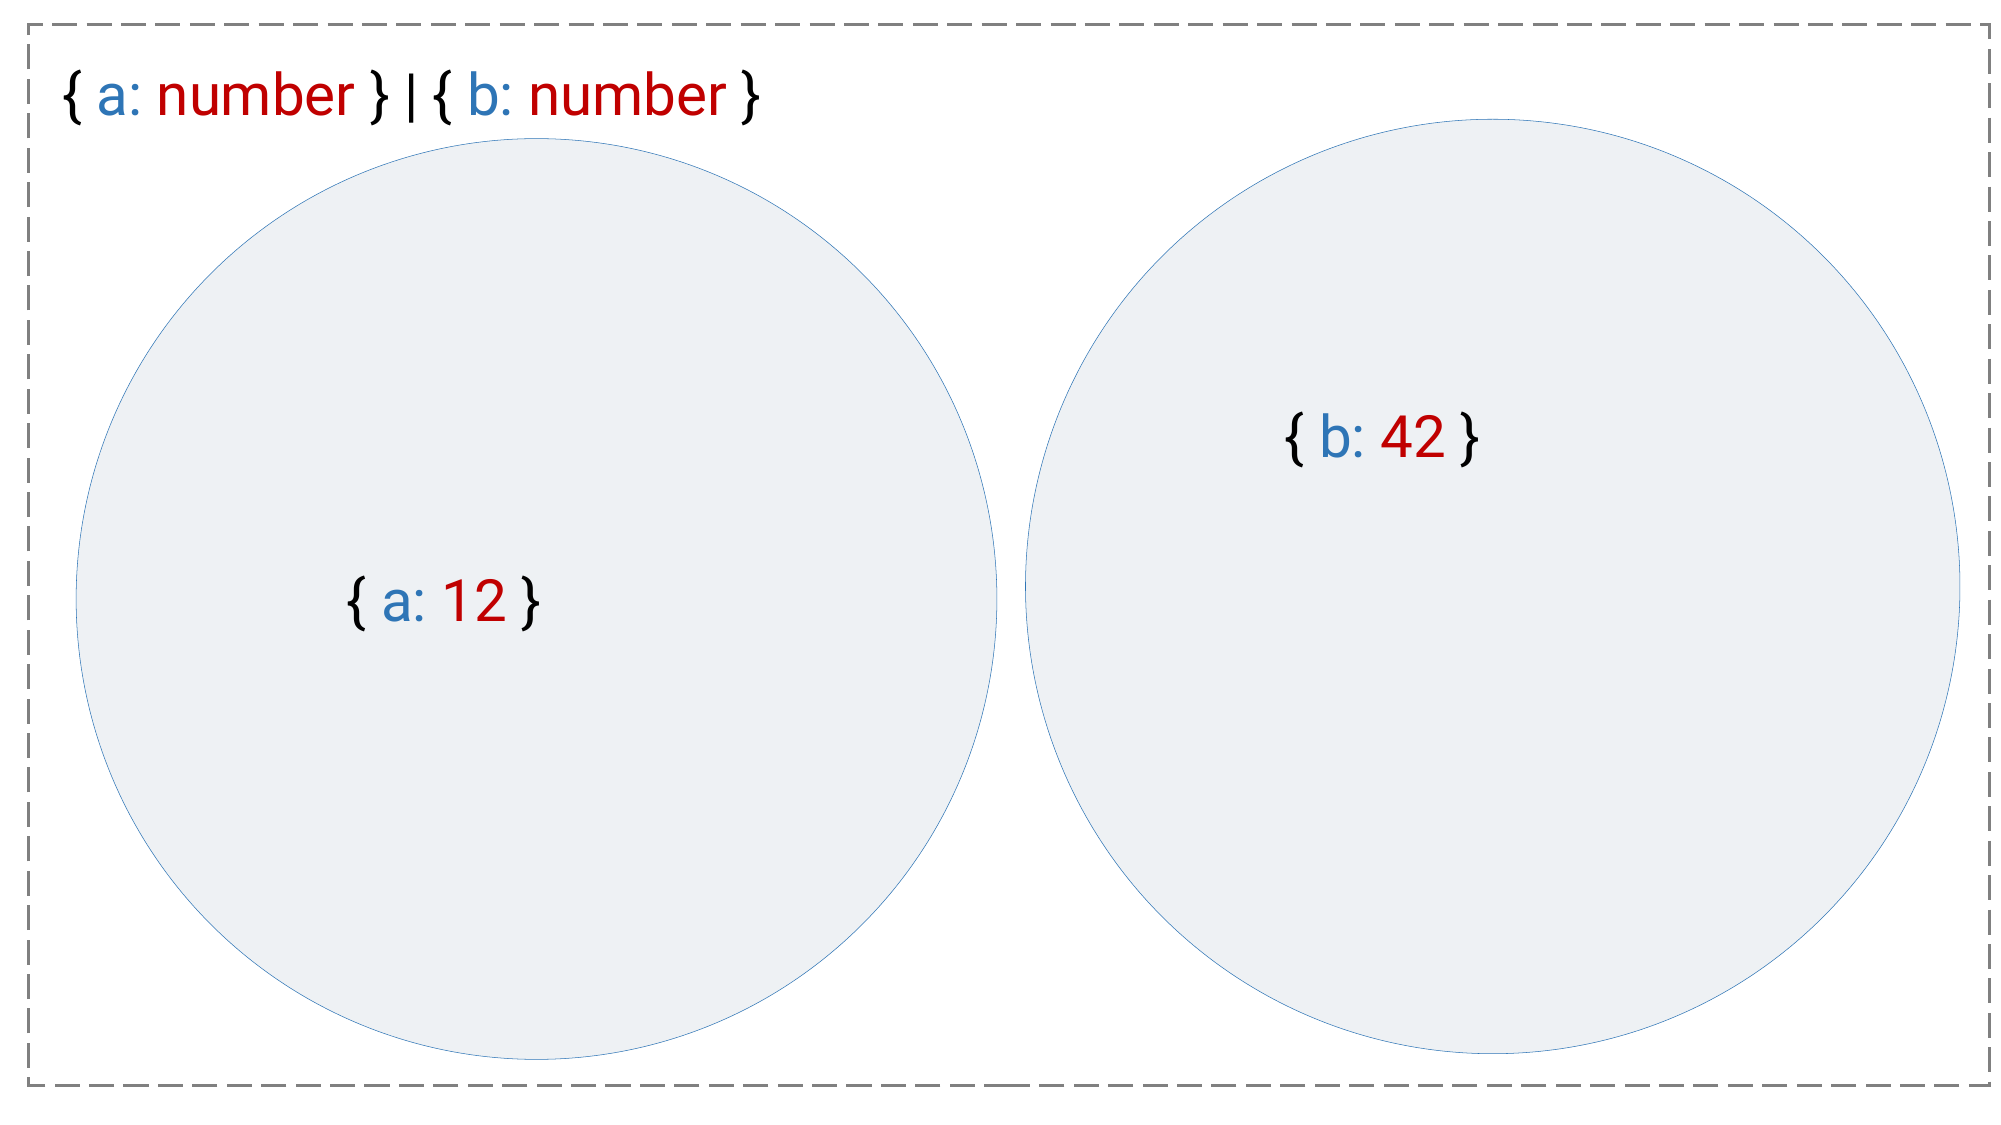

| { b: number }
{ a: number }

{ b: 42 }
{ a: 12 }